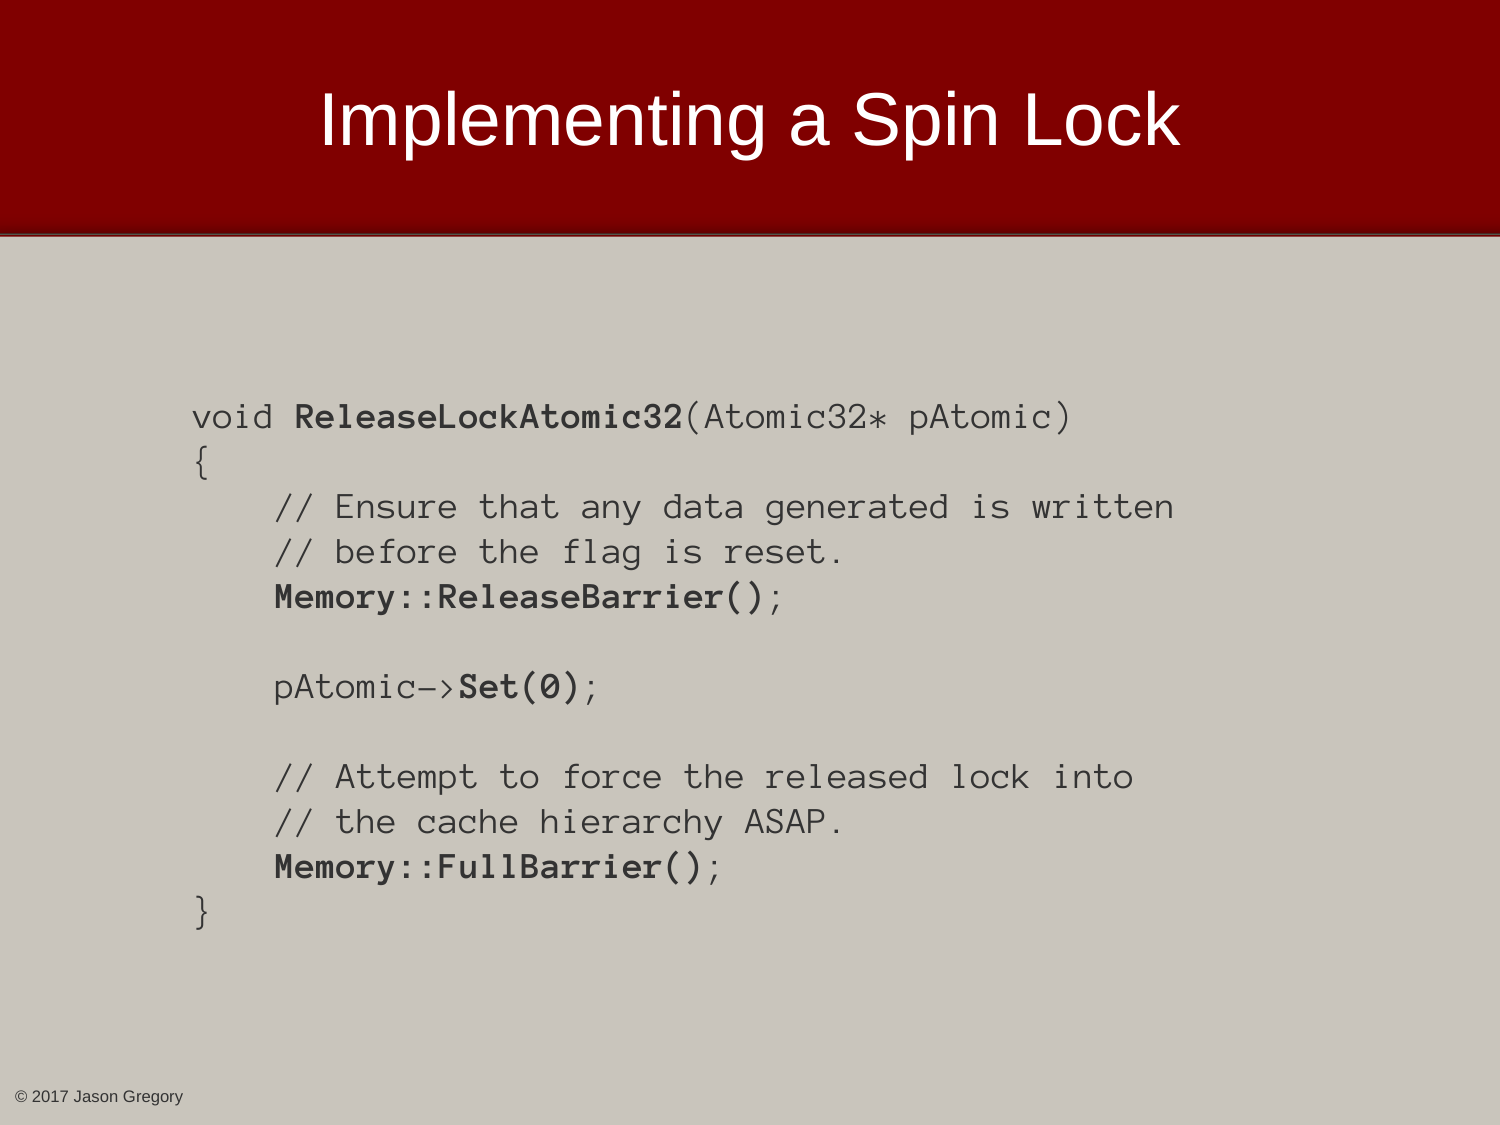

# Implementing a Spin Lock
void ReleaseLockAtomic32(Atomic32* pAtomic)
{
    // Ensure that any data generated is written
    // before the flag is reset.
    Memory::ReleaseBarrier();

    pAtomic->Set(0);

    // Attempt to force the released lock into
    // the cache hierarchy ASAP.
    Memory::FullBarrier();
}
© 2017 Jason Gregory